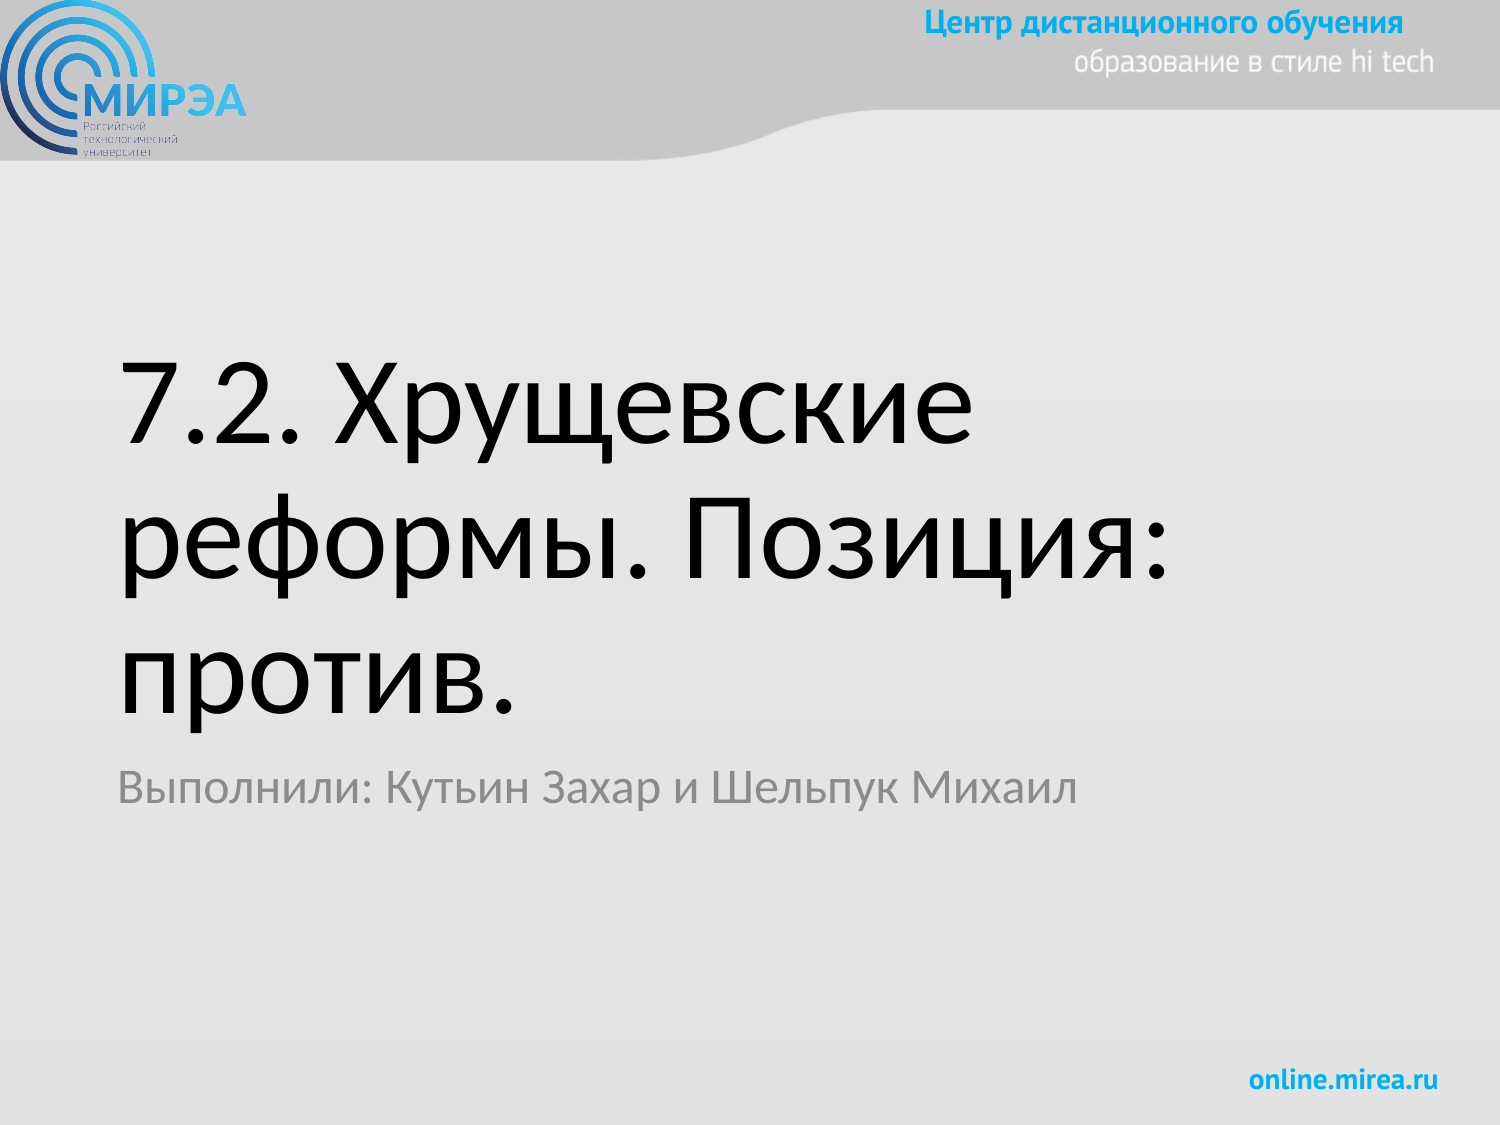

# 7.2. Хрущевские реформы. Позиция: против.
Выполнили: Кутьин Захар и Шельпук Михаил